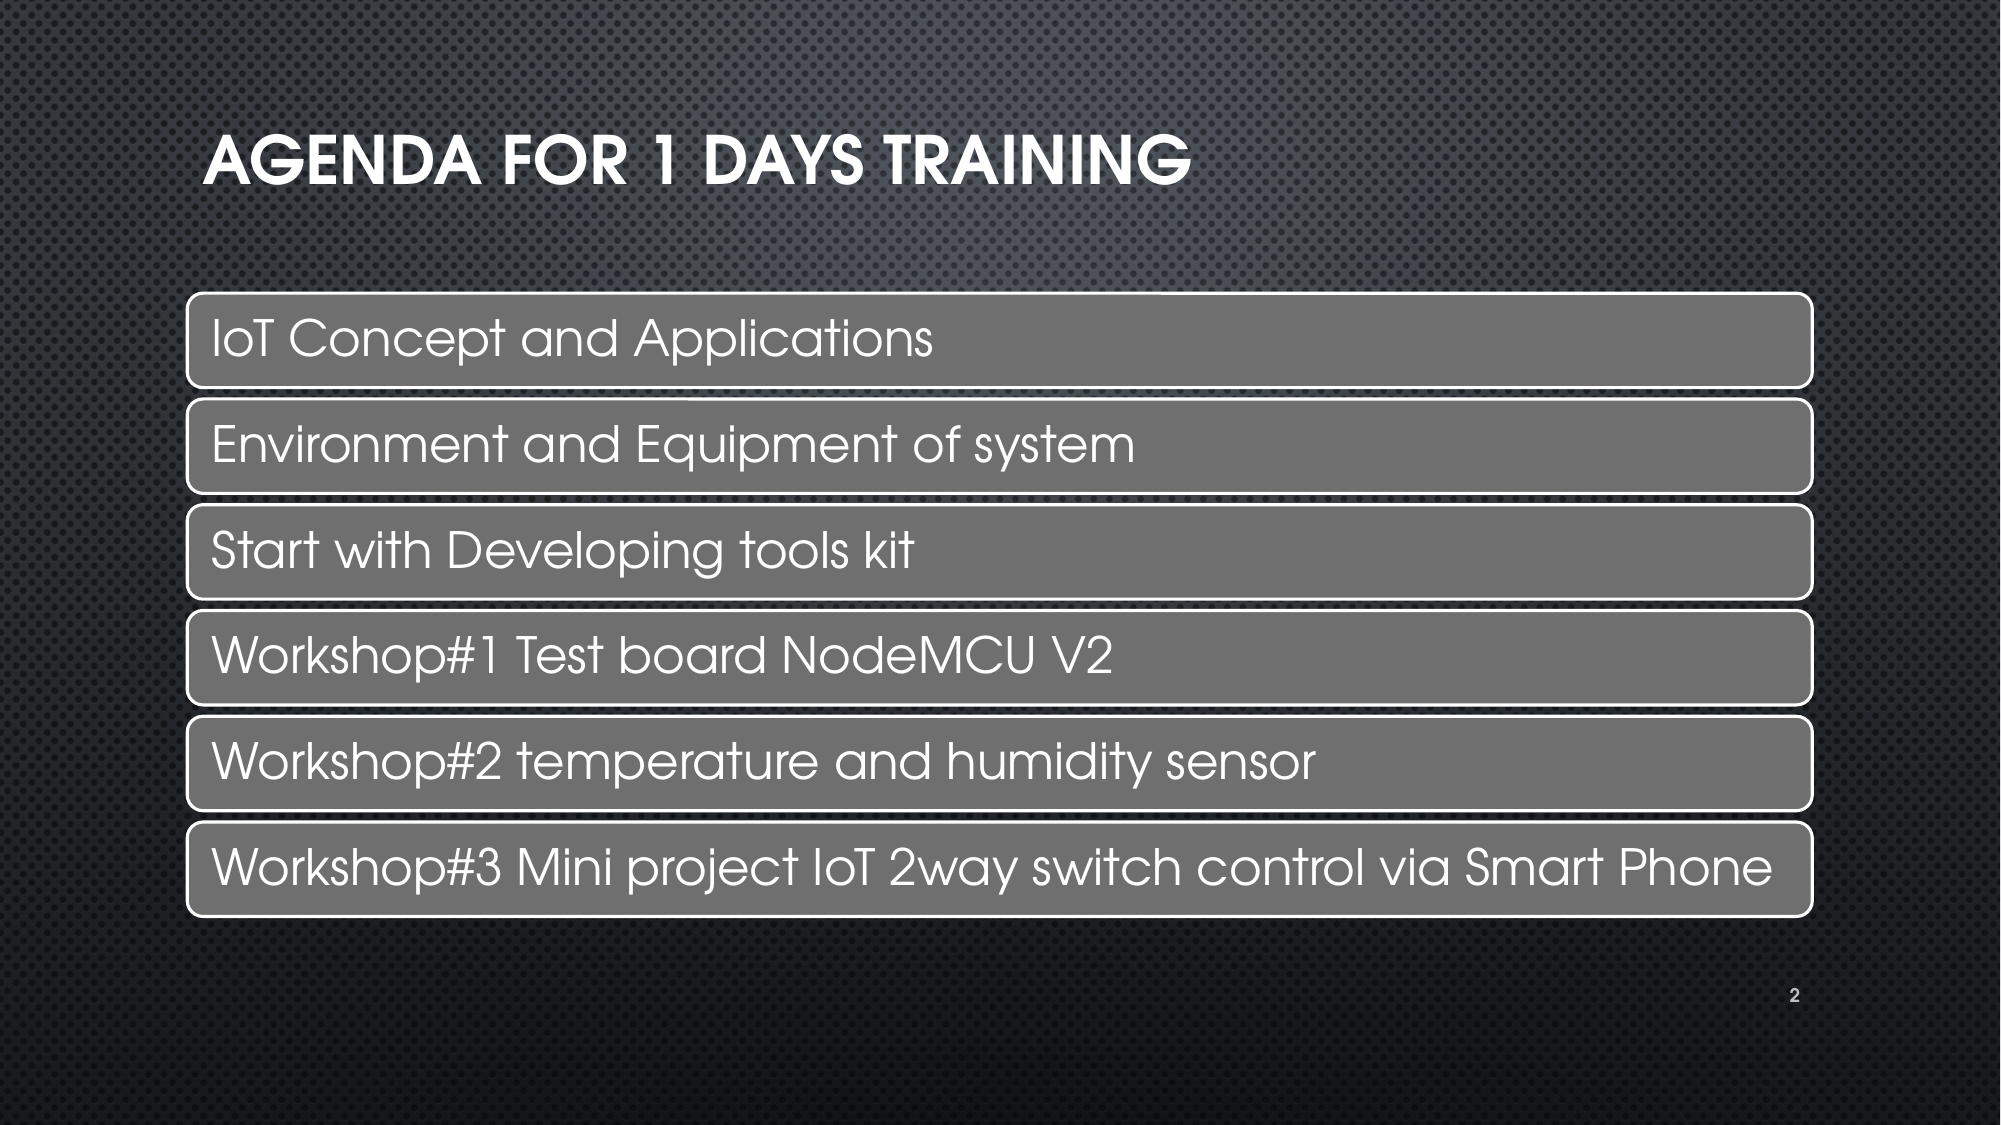

# Agenda for 1 days training
IoT Concept and Applications
Environment and Equipment of system
Start with Developing tools kit
Workshop#1 Test board NodeMCU V2
Workshop#2 temperature and humidity sensor
Workshop#3 Mini project IoT 2way switch control via Smart Phone
2